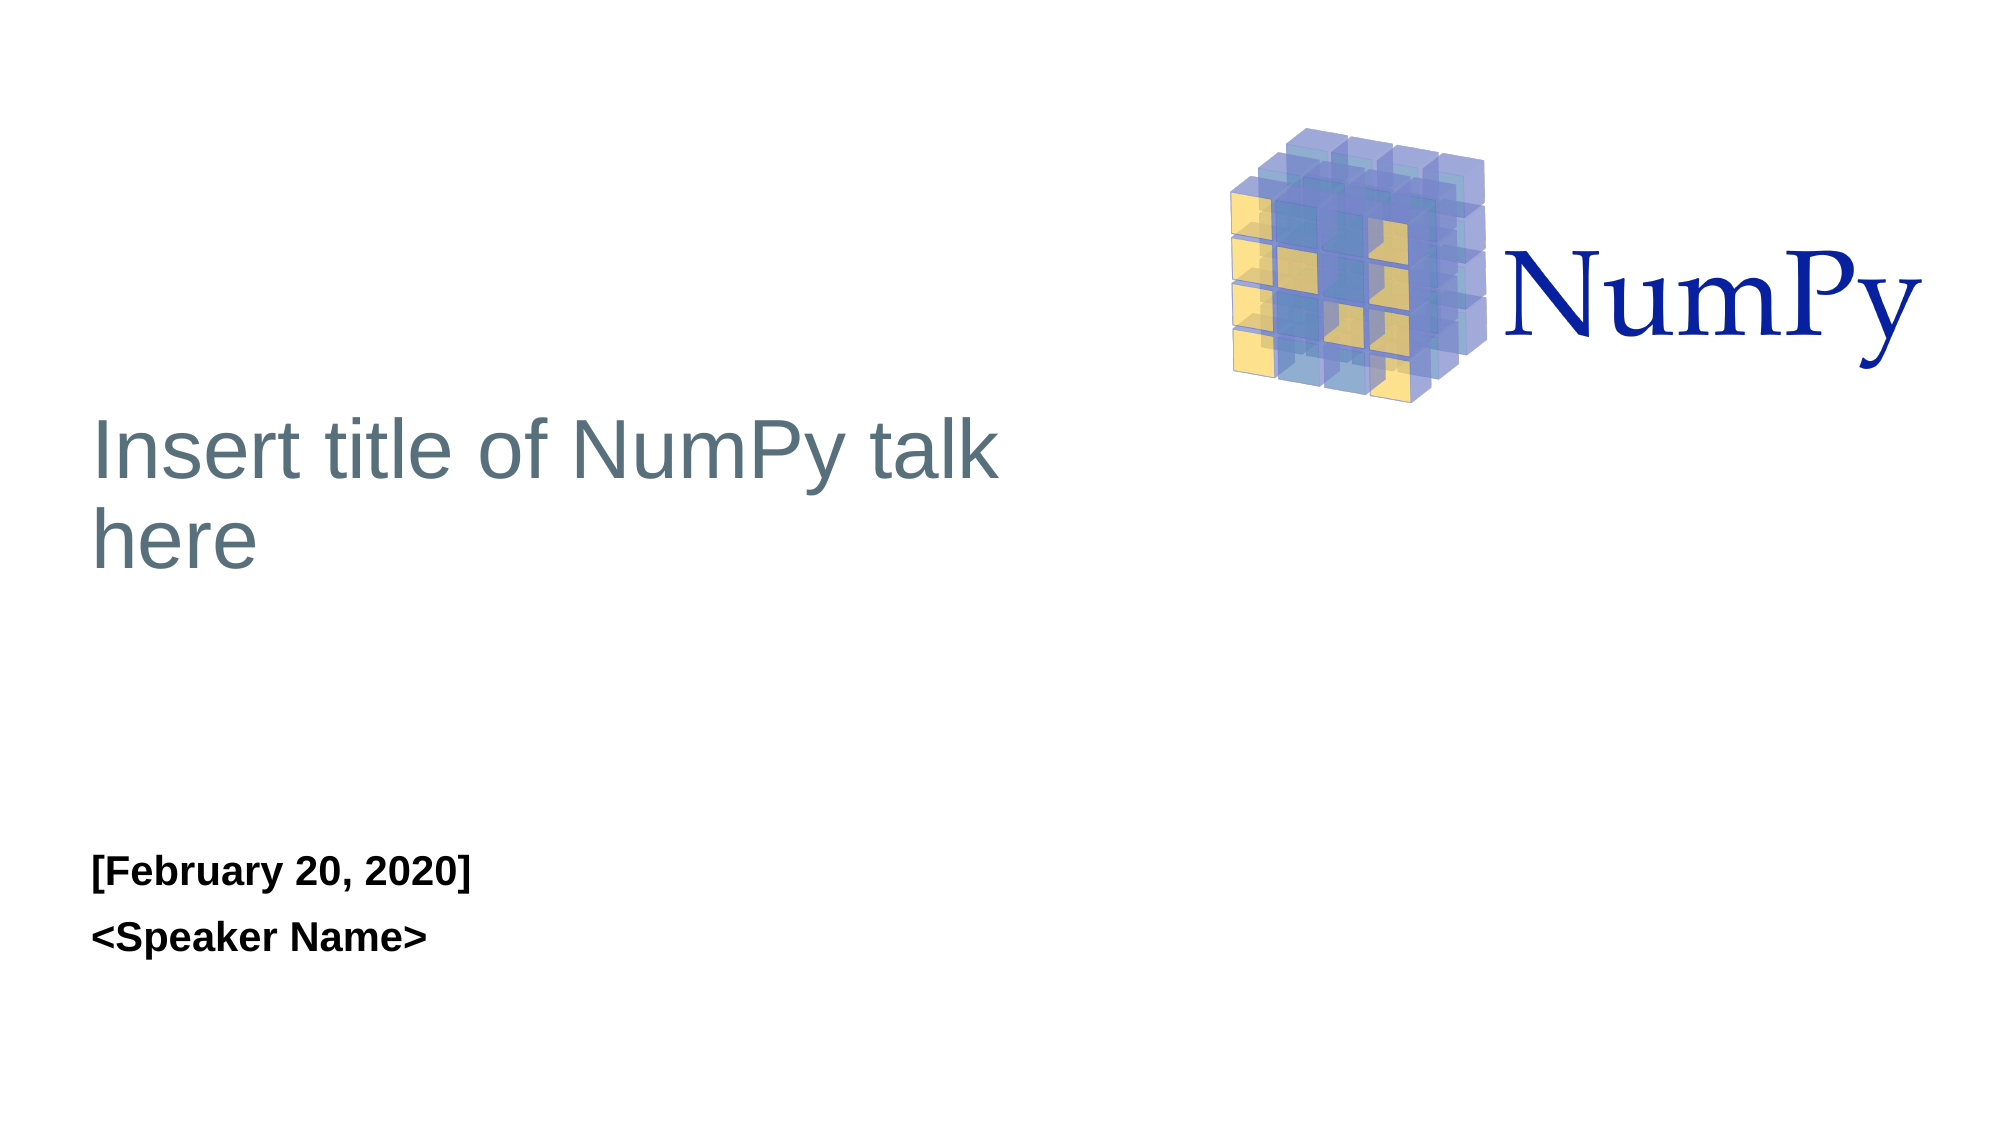

# Insert title of NumPy talk here
[February 20, 2020]
<Speaker Name>